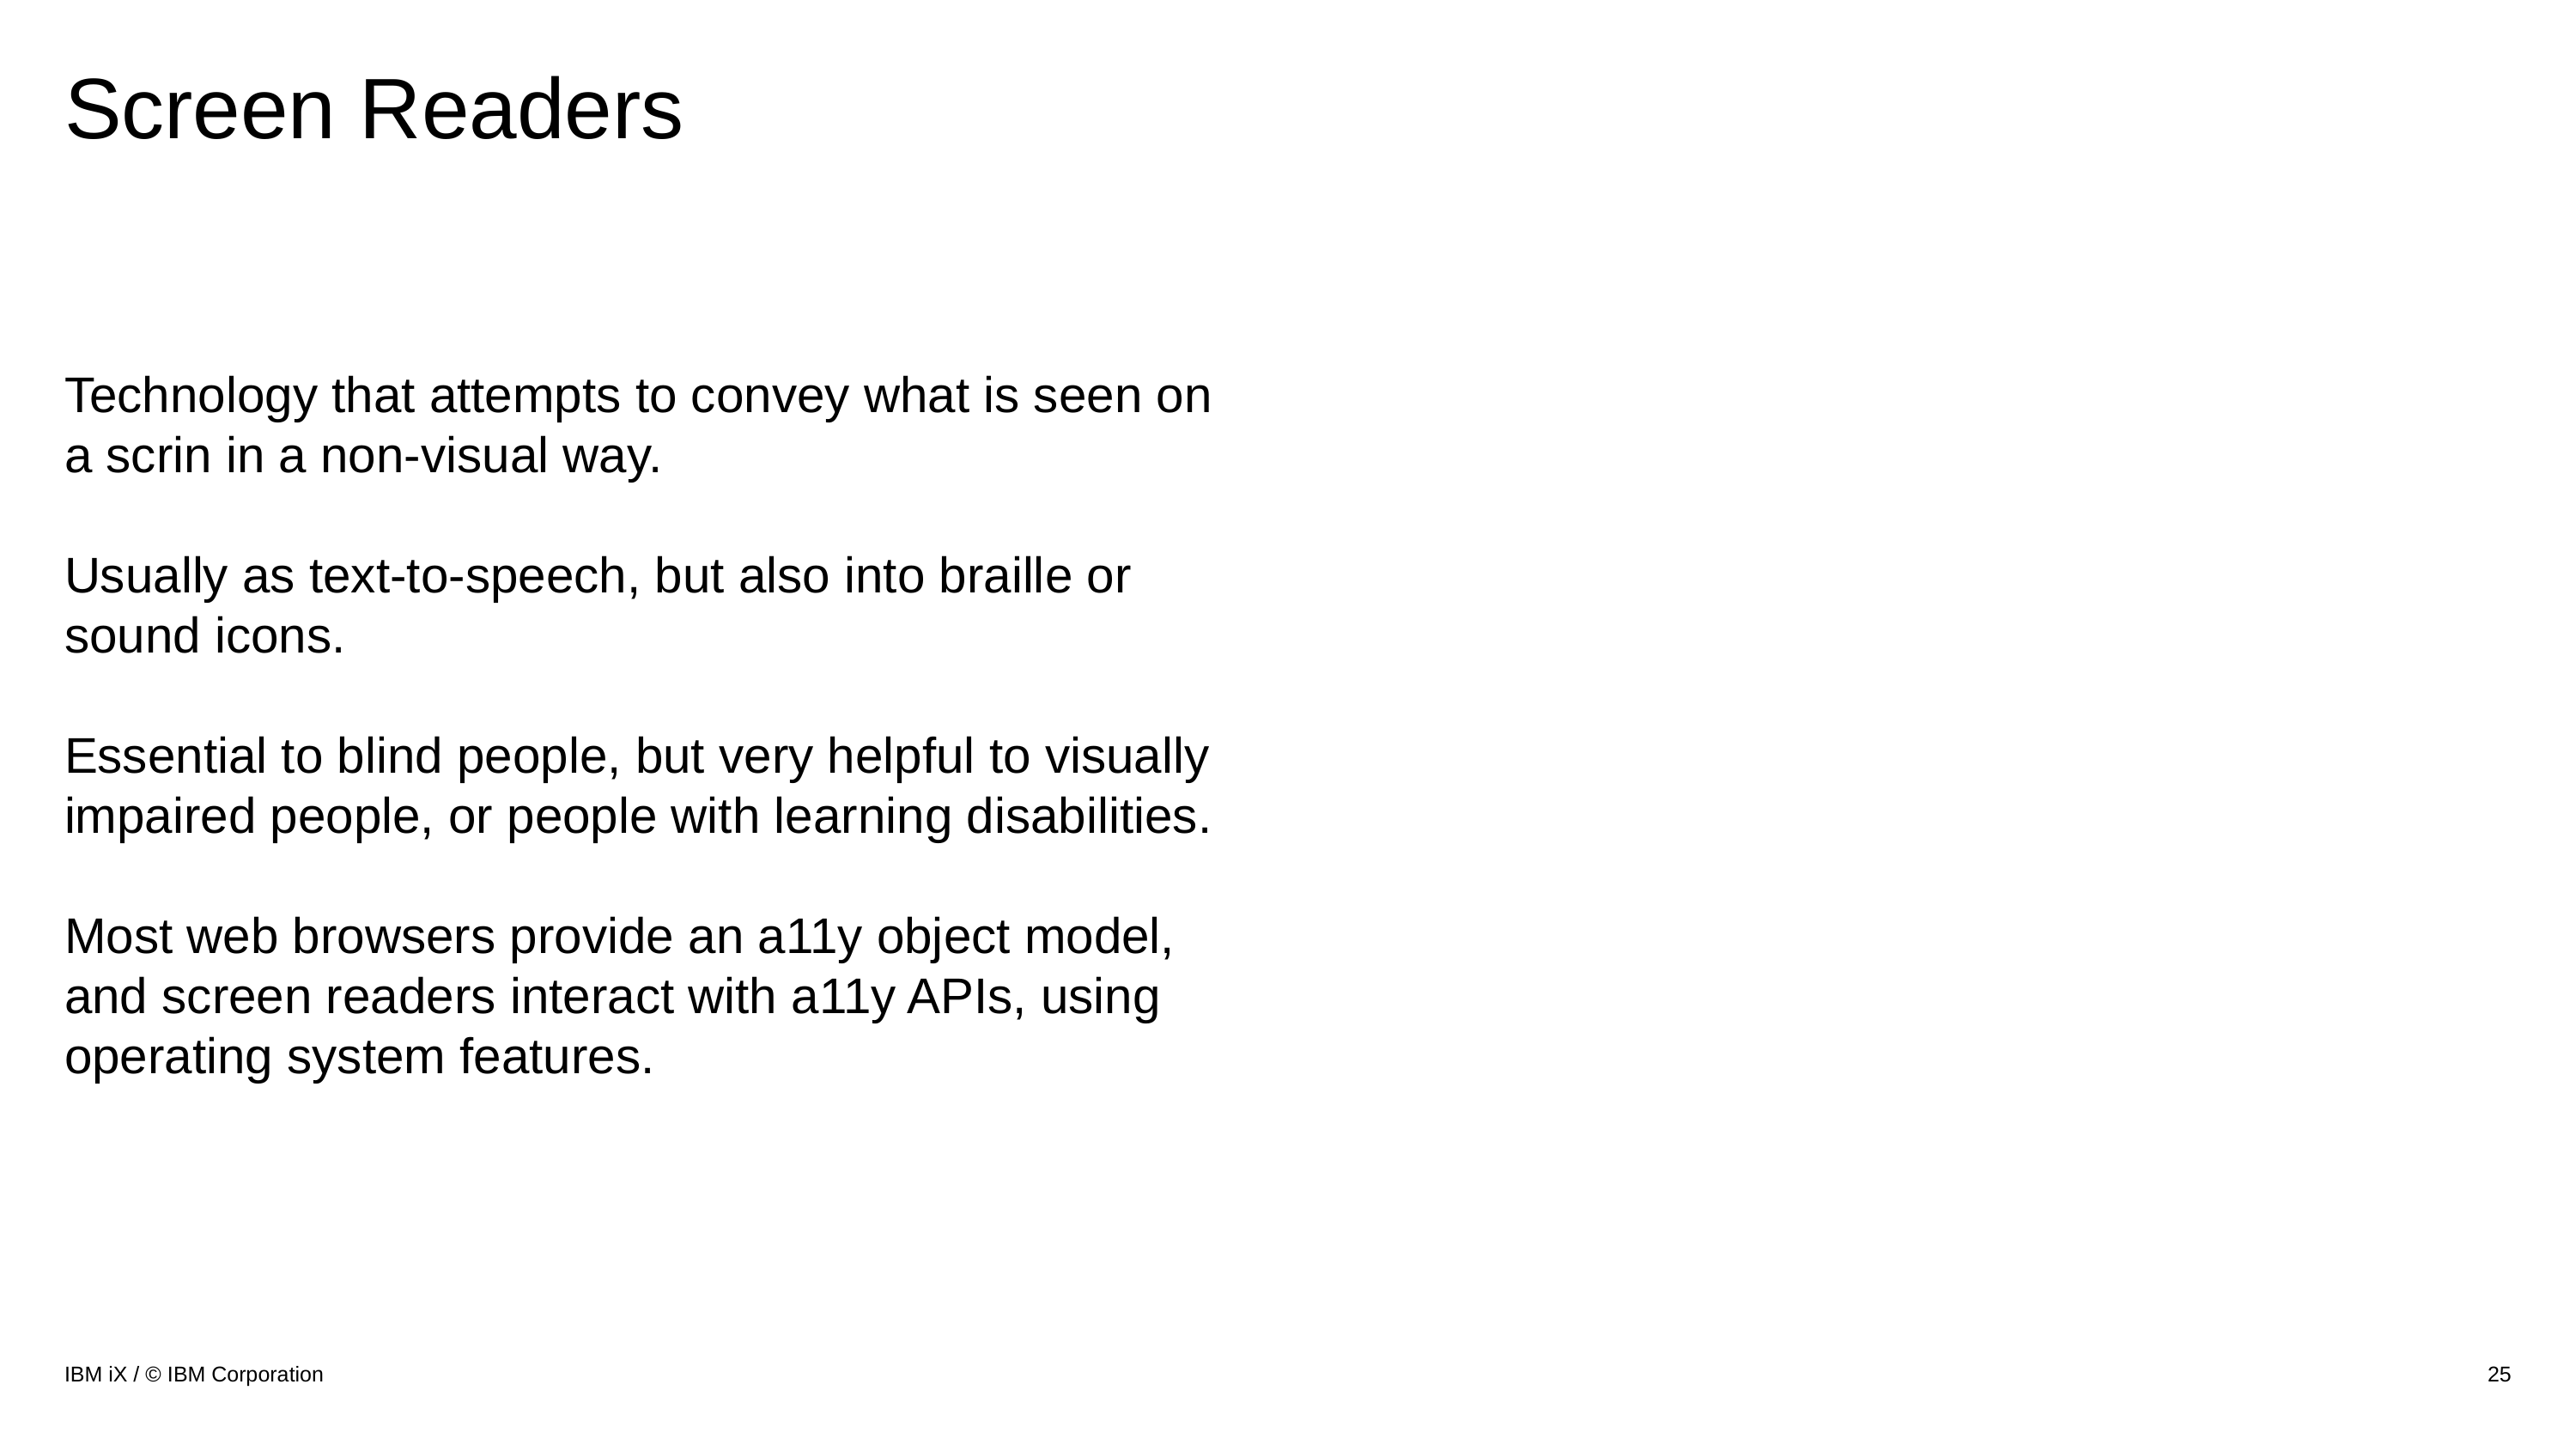

# Screen Readers
Technology that attempts to convey what is seen on a scrin in a non-visual way.

Usually as text-to-speech, but also into braille or sound icons.

Essential to blind people, but very helpful to visually impaired people, or people with learning disabilities.

Most web browsers provide an a11y object model, and screen readers interact with a11y APIs, using operating system features.

IBM iX / © IBM Corporation
25